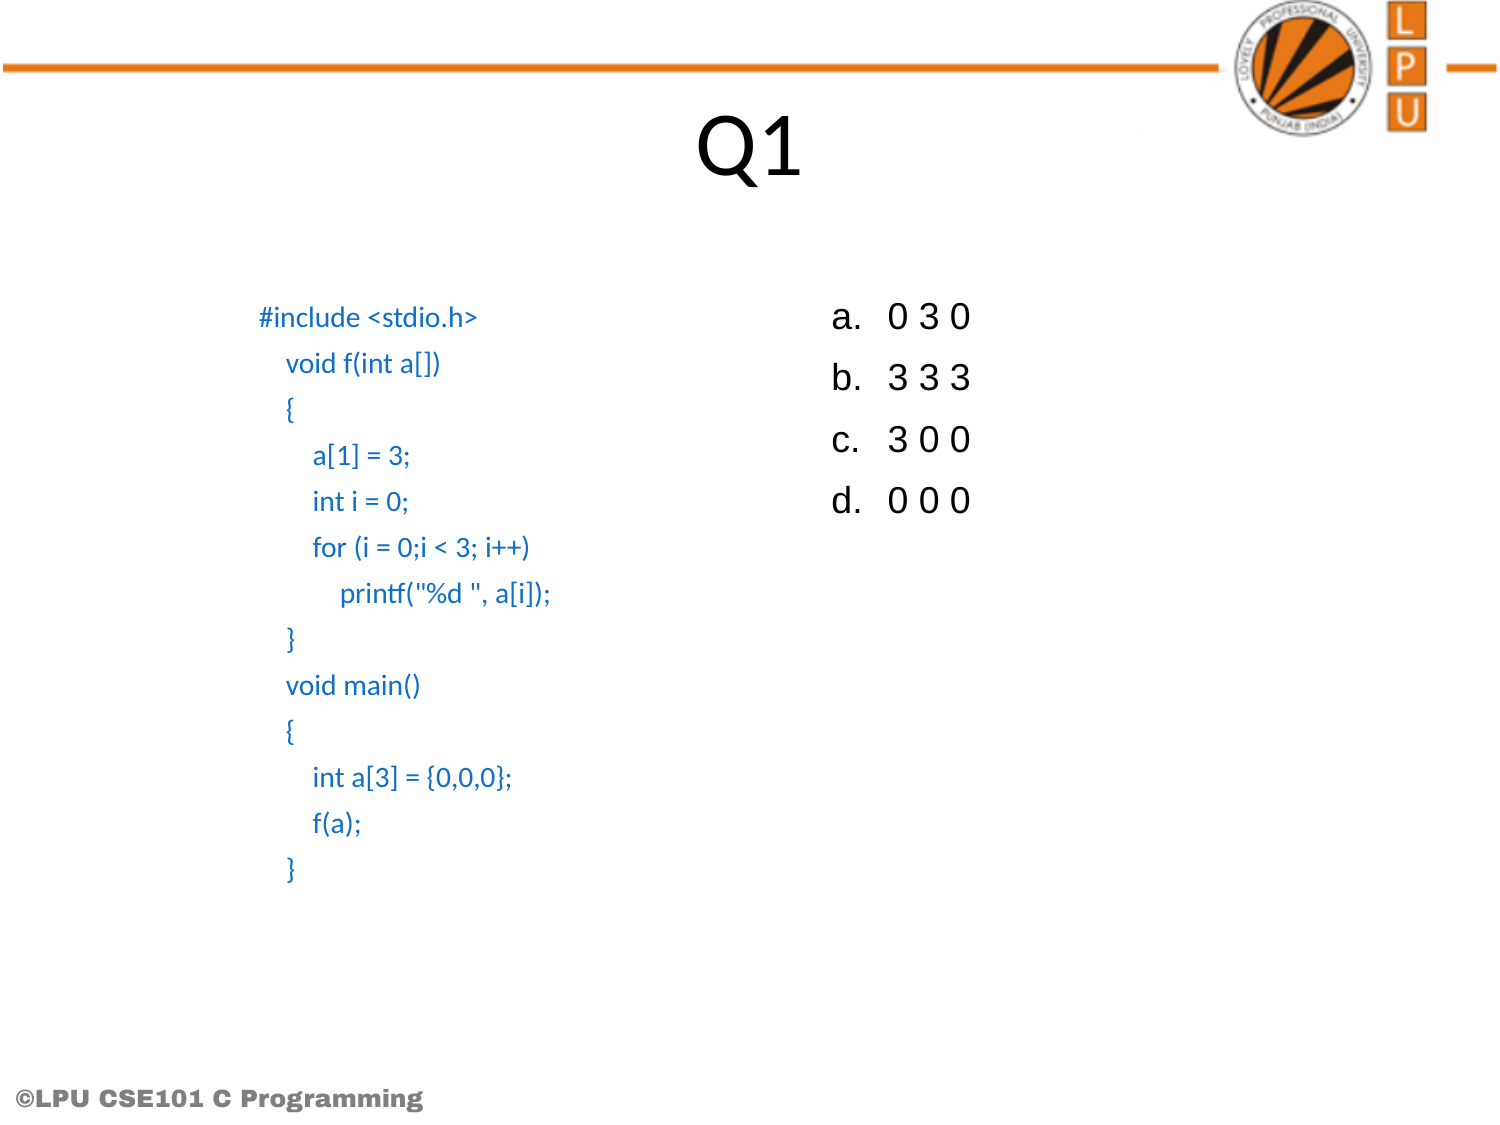

# Q1
#include <stdio.h>
    void f(int a[])
    {
        a[1] = 3;
        int i = 0;
        for (i = 0;i < 3; i++)
            printf("%d ", a[i]);
    }
    void main()
    {
        int a[3] = {0,0,0};
        f(a);
    }
0 3 0
3 3 3
3 0 0
0 0 0